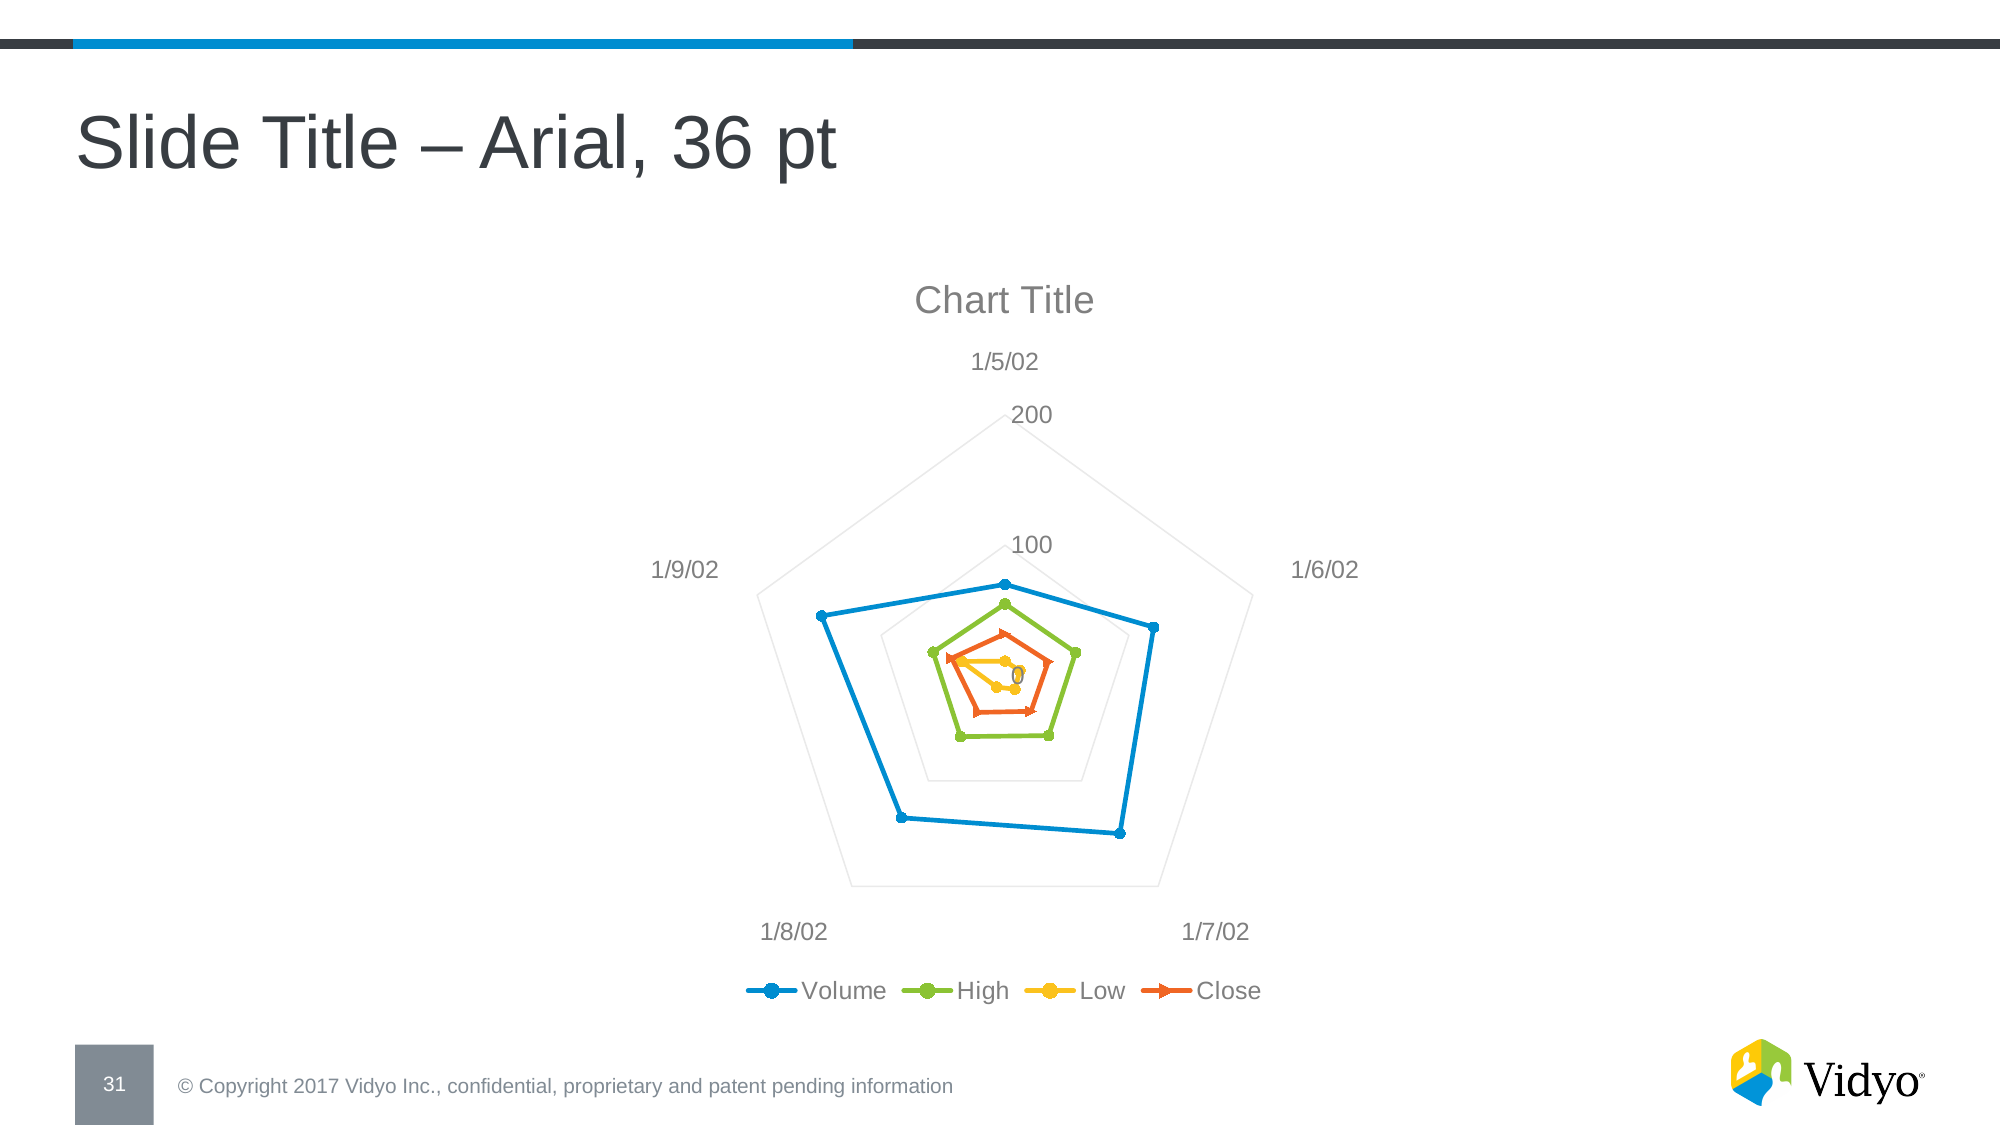

Slide Title – Arial, 36 pt

### Chart:

| Category | Volume | High | Low | Close |
|---|---|---|---|---|
| 37261.0 | 70.0 | 55.0 | 11.0 | 32.0 |
| 37262.0 | 120.0 | 57.0 | 12.0 | 35.0 |
| 37263.0 | 150.0 | 57.0 | 13.0 | 34.0 |
| 37264.0 | 135.0 | 58.0 | 11.0 | 35.0 |
| 37265.0 | 148.0 | 58.0 | 35.0 | 43.0 |